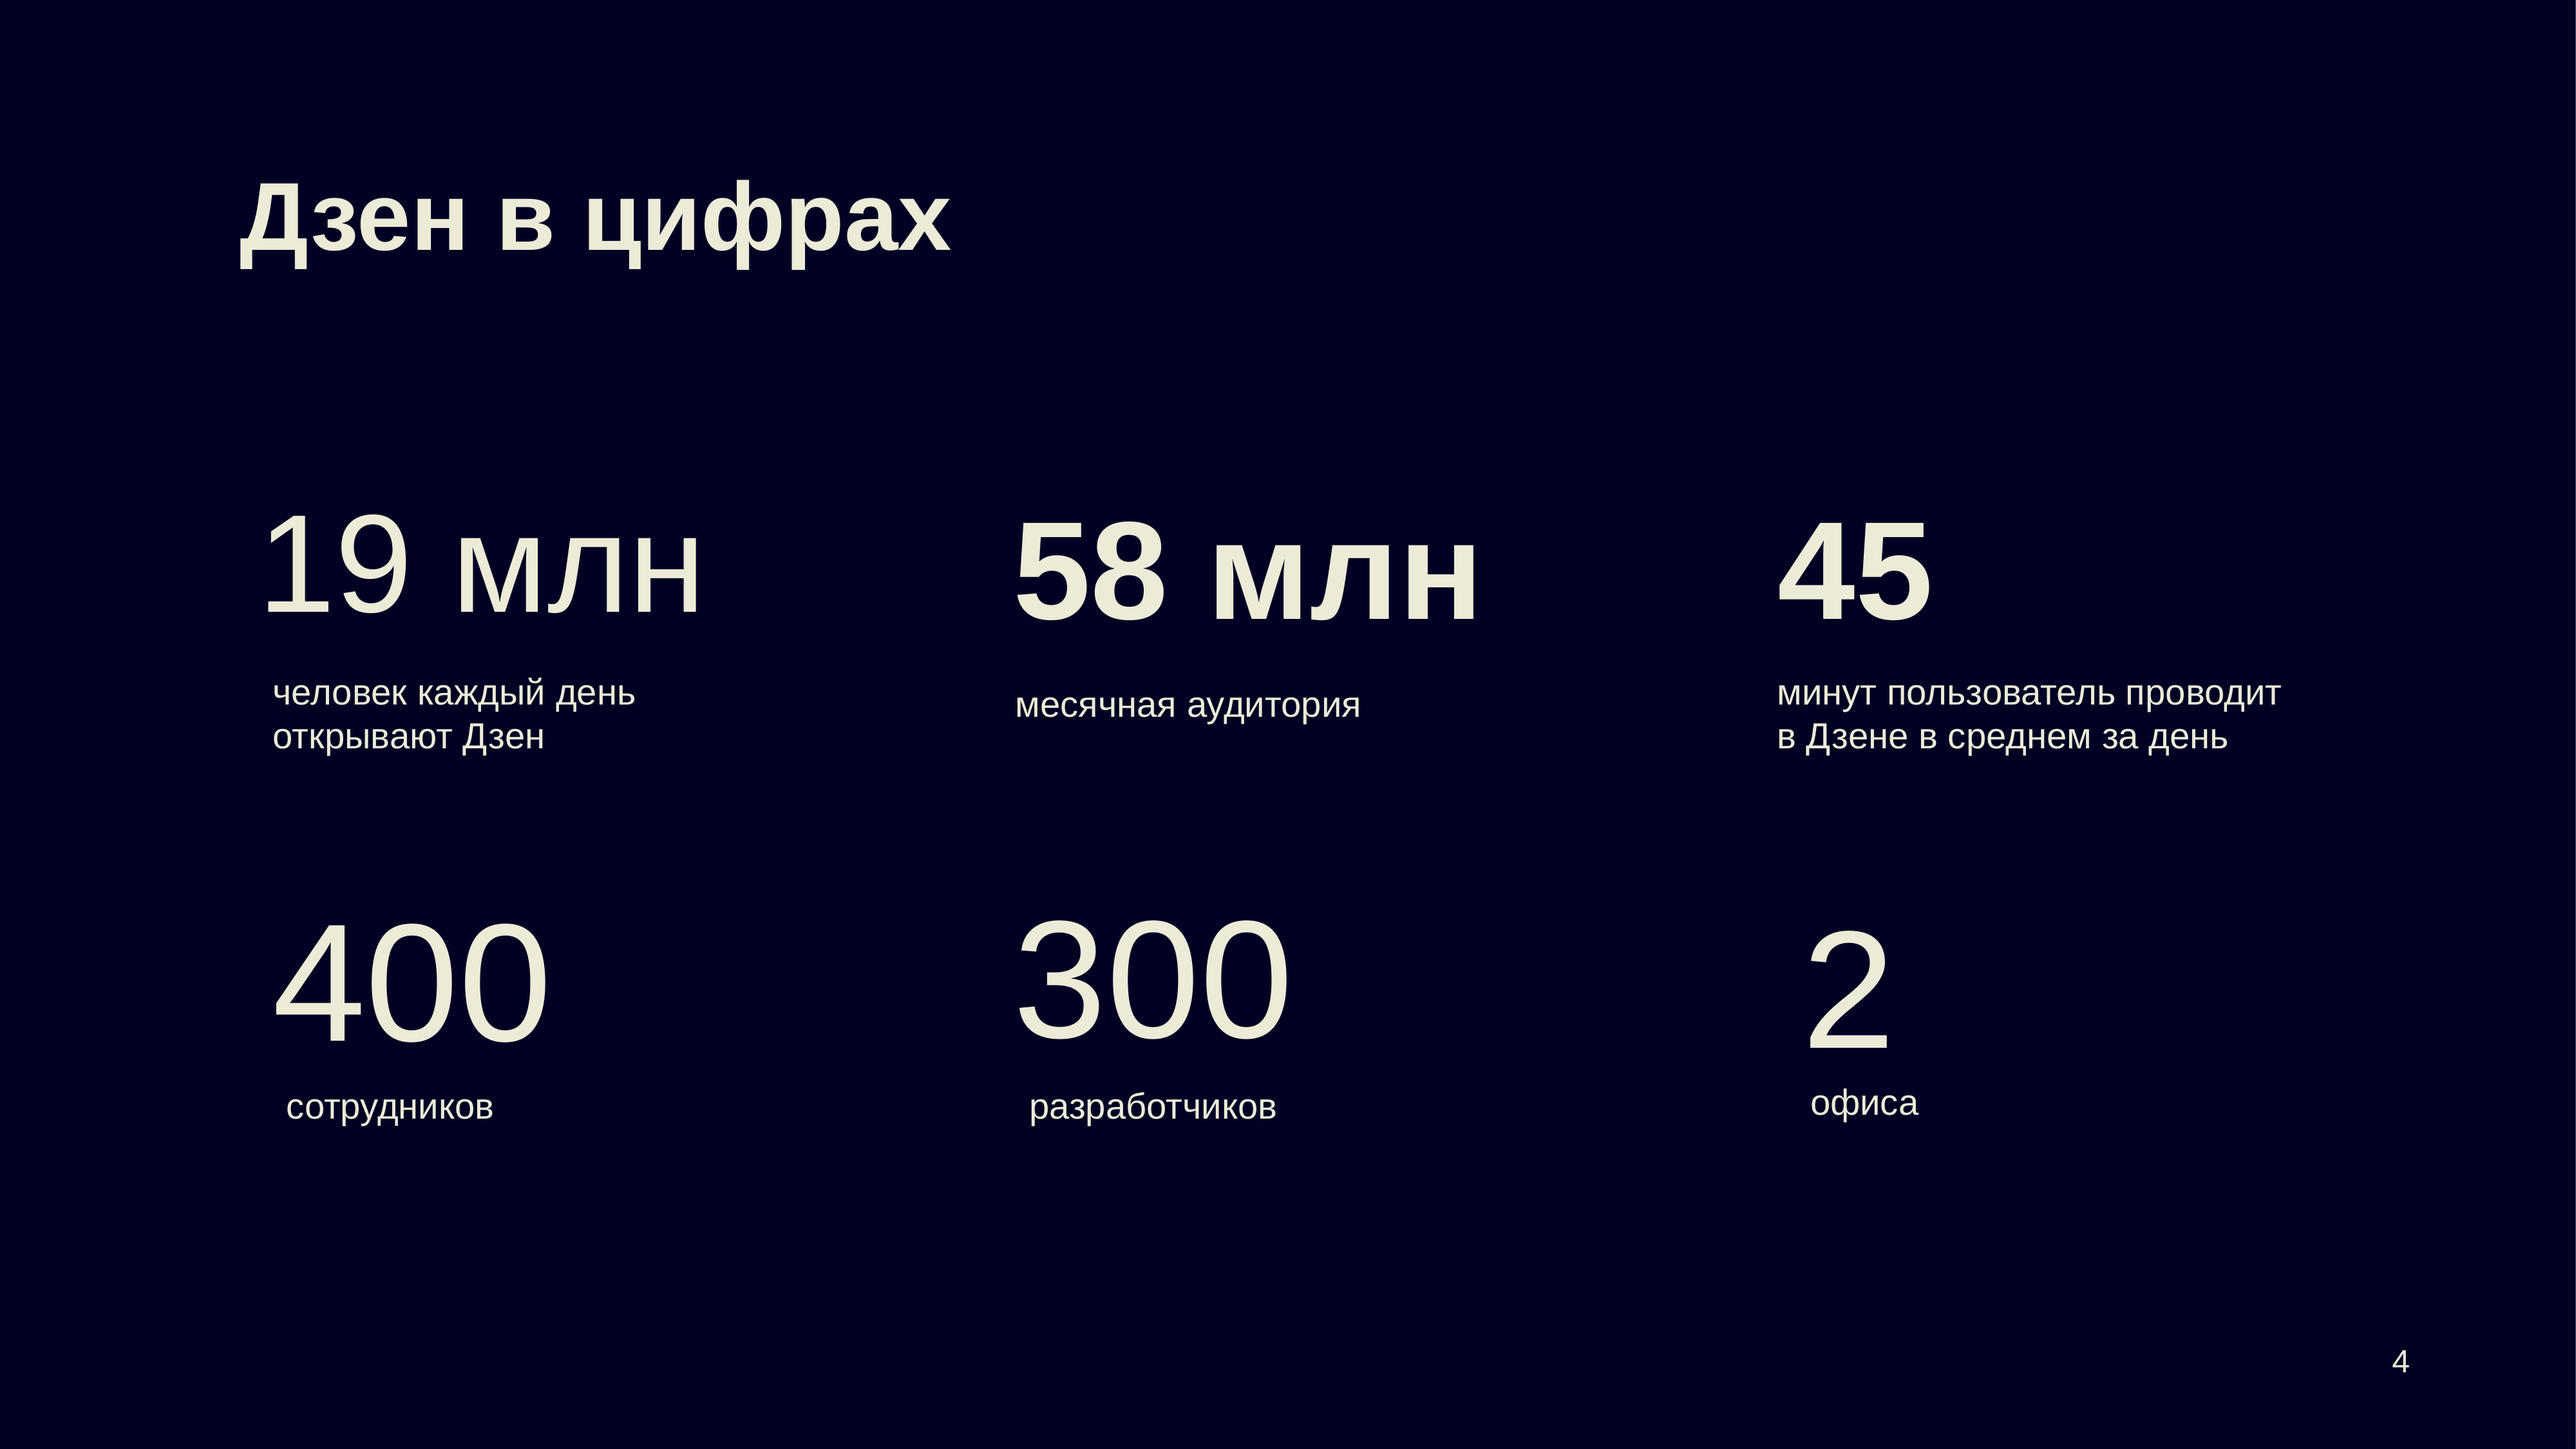

# Дзен в цифрах
19 млн
58 млн
45
минут пользователь проводит
в Дзене в среднем за день
человек каждый день открывают Дзен
месячная аудитория

300
400
2
офиса
разработчиков
сотрудников
4